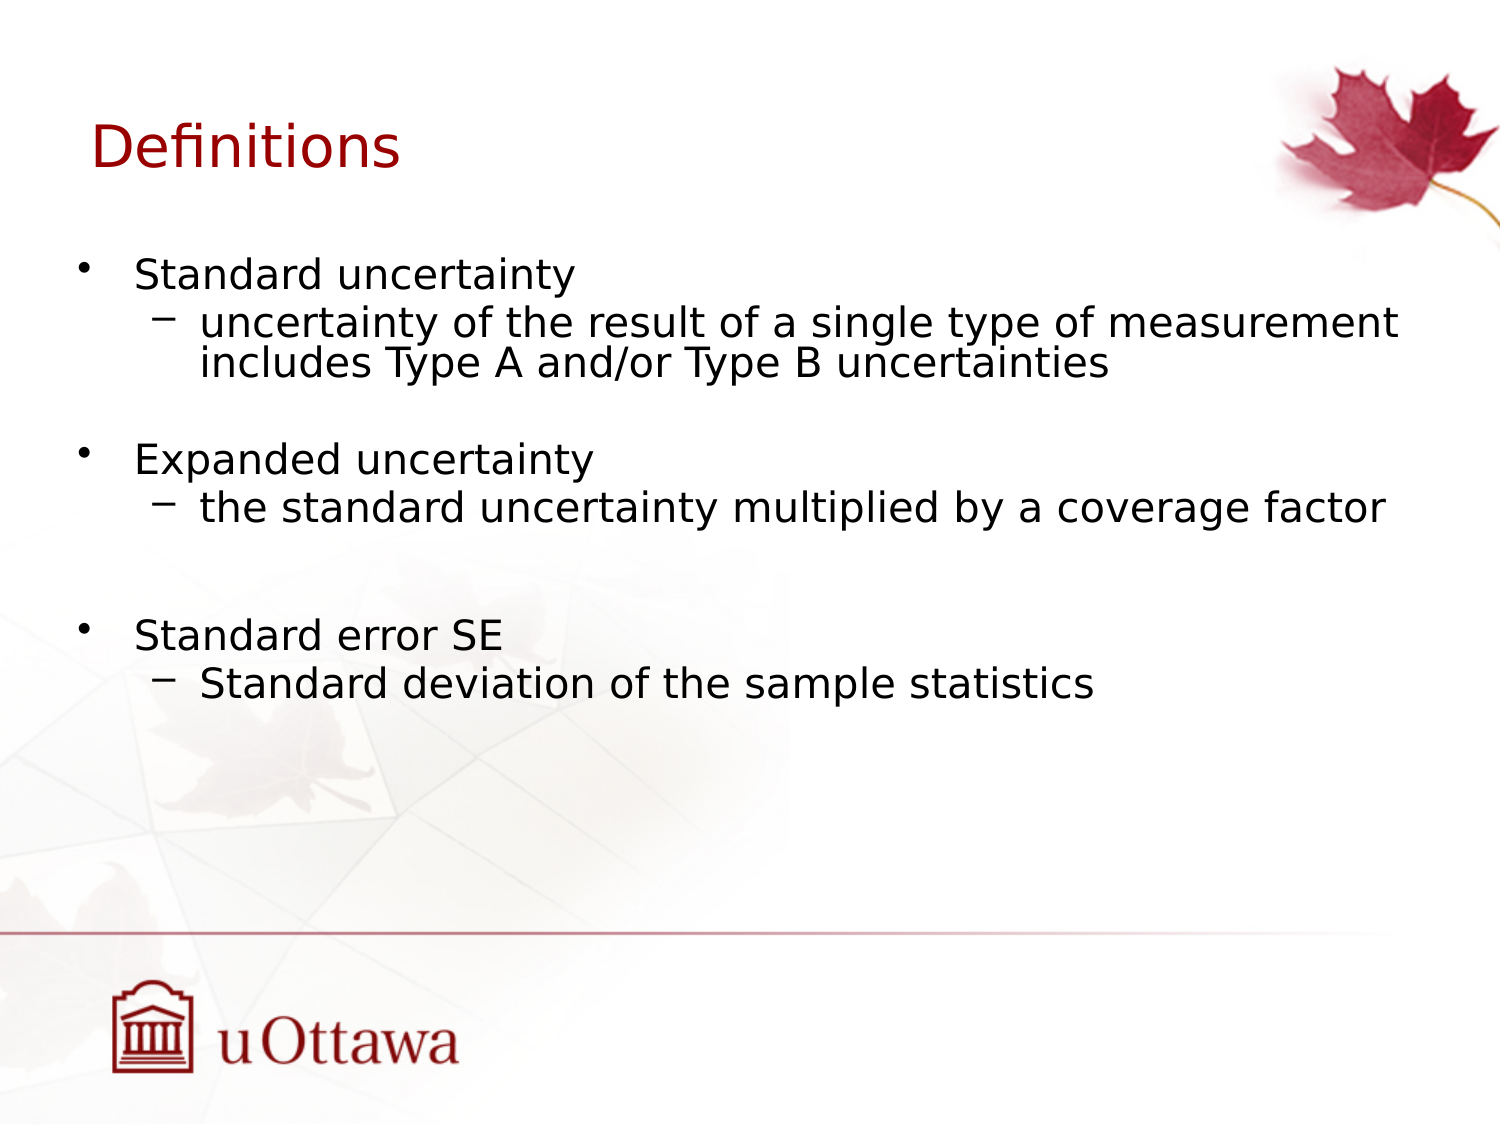

# Definitions
Standard uncertainty
uncertainty of the result of a single type of measurement includes Type A and/or Type B uncertainties

Expanded uncertainty
the standard uncertainty multiplied by a coverage factor

Standard error SE
Standard deviation of the sample statistics